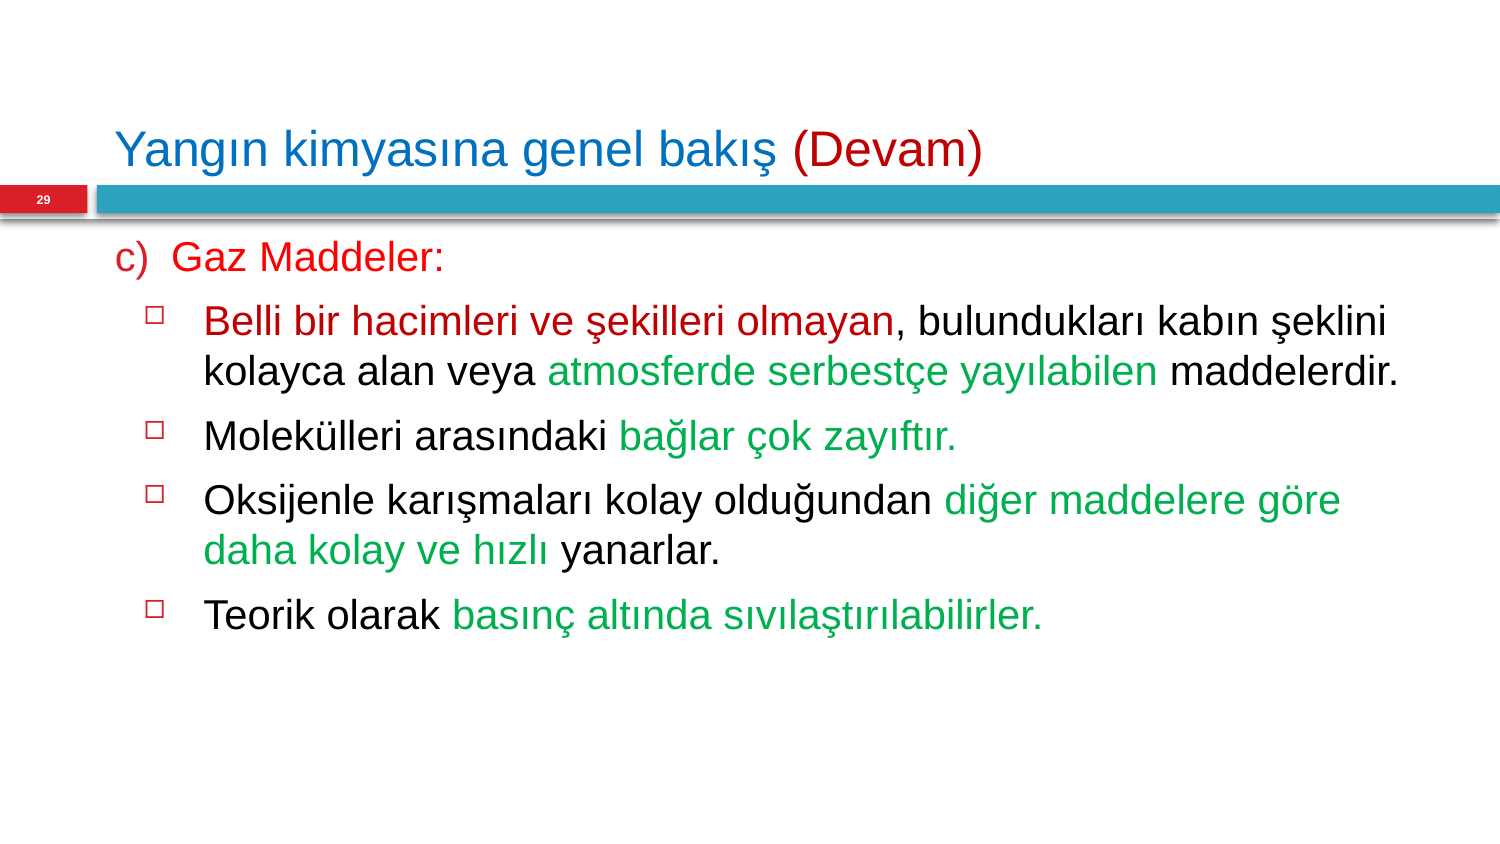

# Yangın kimyasına genel bakış (Devam)
29
Gaz Maddeler:
Belli bir hacimleri ve şekilleri olmayan, bulundukları kabın şeklini kolayca alan veya atmosferde serbestçe yayılabilen maddelerdir.
Molekülleri arasındaki bağlar çok zayıftır.
Oksijenle karışmaları kolay olduğundan diğer maddelere göre daha kolay ve hızlı yanarlar.
Teorik olarak basınç altında sıvılaştırılabilirler.